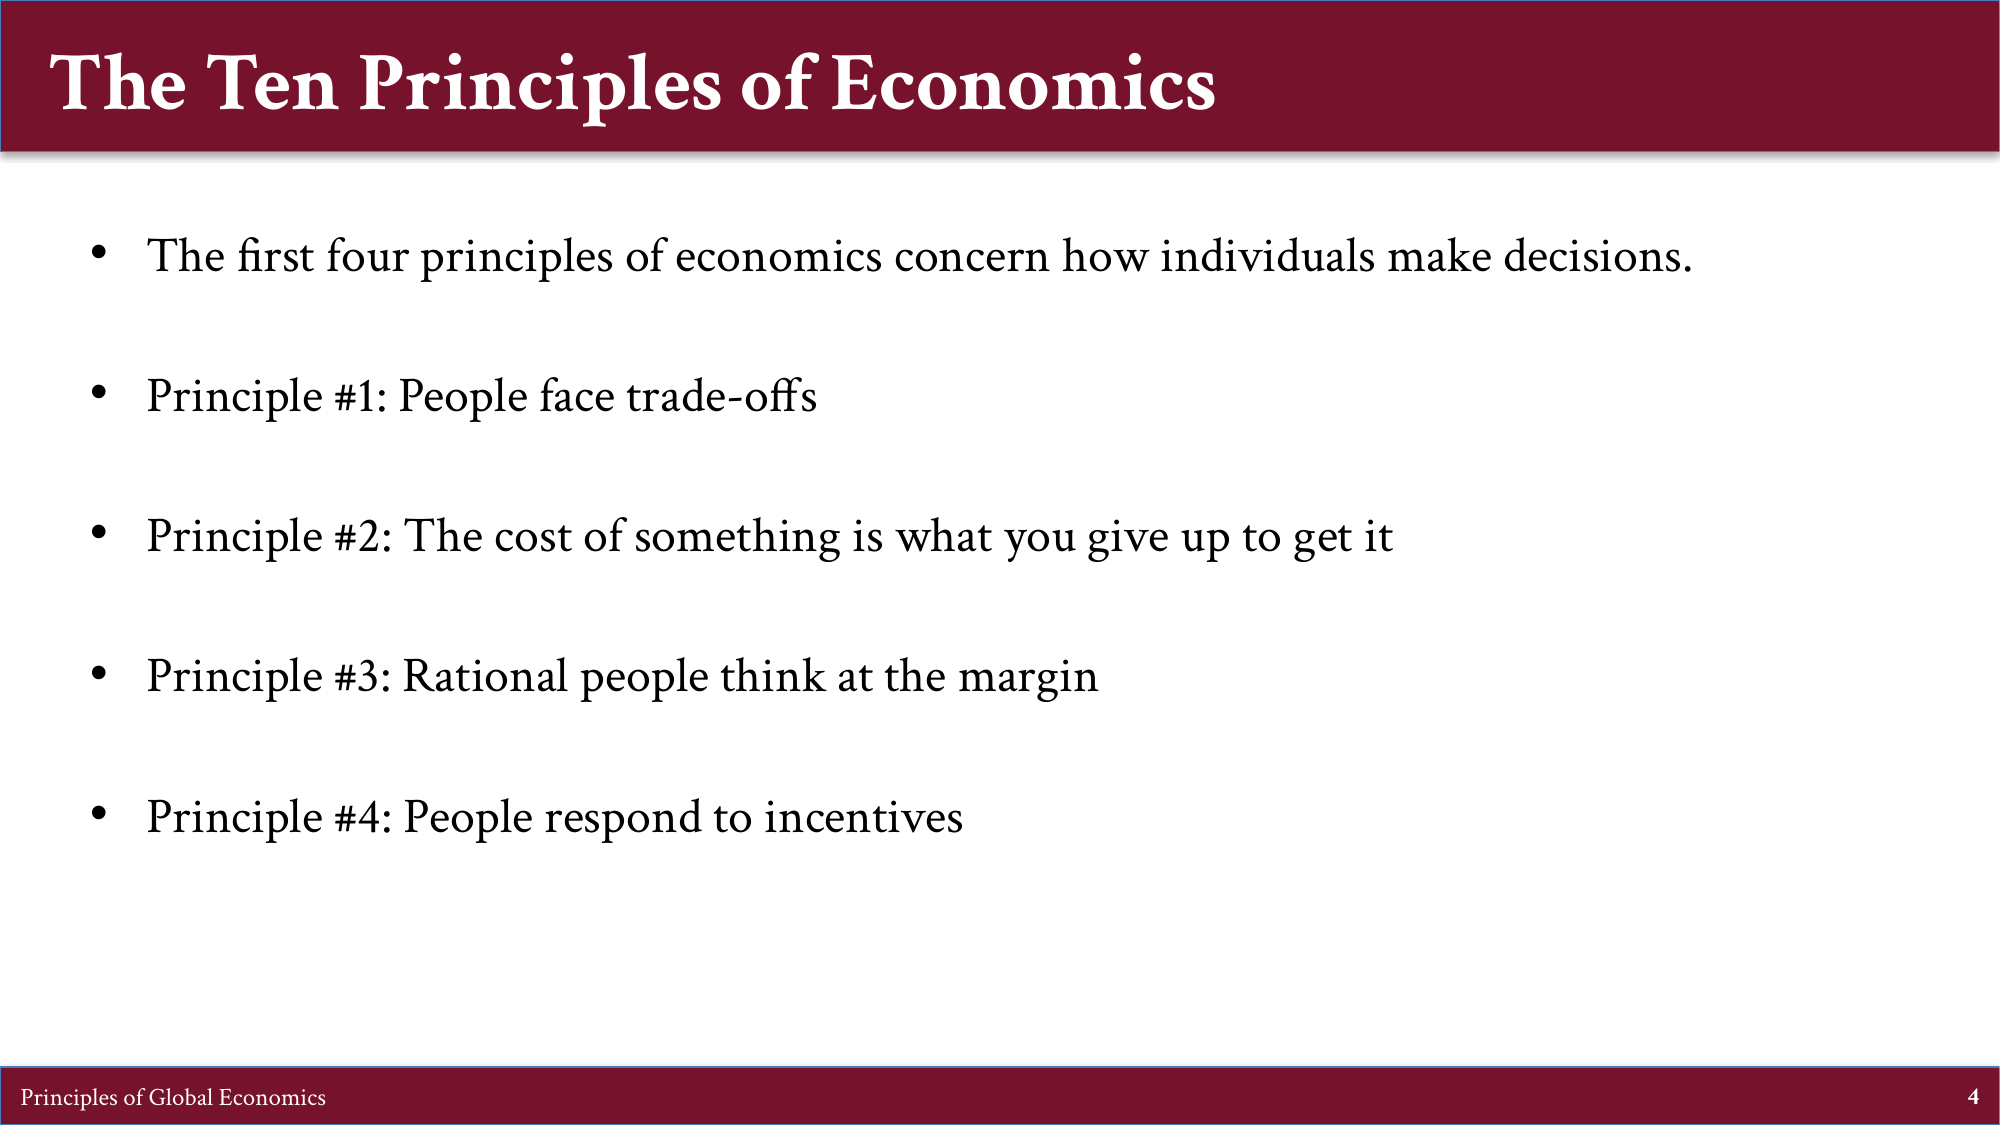

# The Ten Principles of Economics
The first four principles of economics concern how individuals make decisions.

Principle #1: People face trade-offs

Principle #2: The cost of something is what you give up to get it

Principle #3: Rational people think at the margin

Principle #4: People respond to incentives

 Principles of Global Economics
4